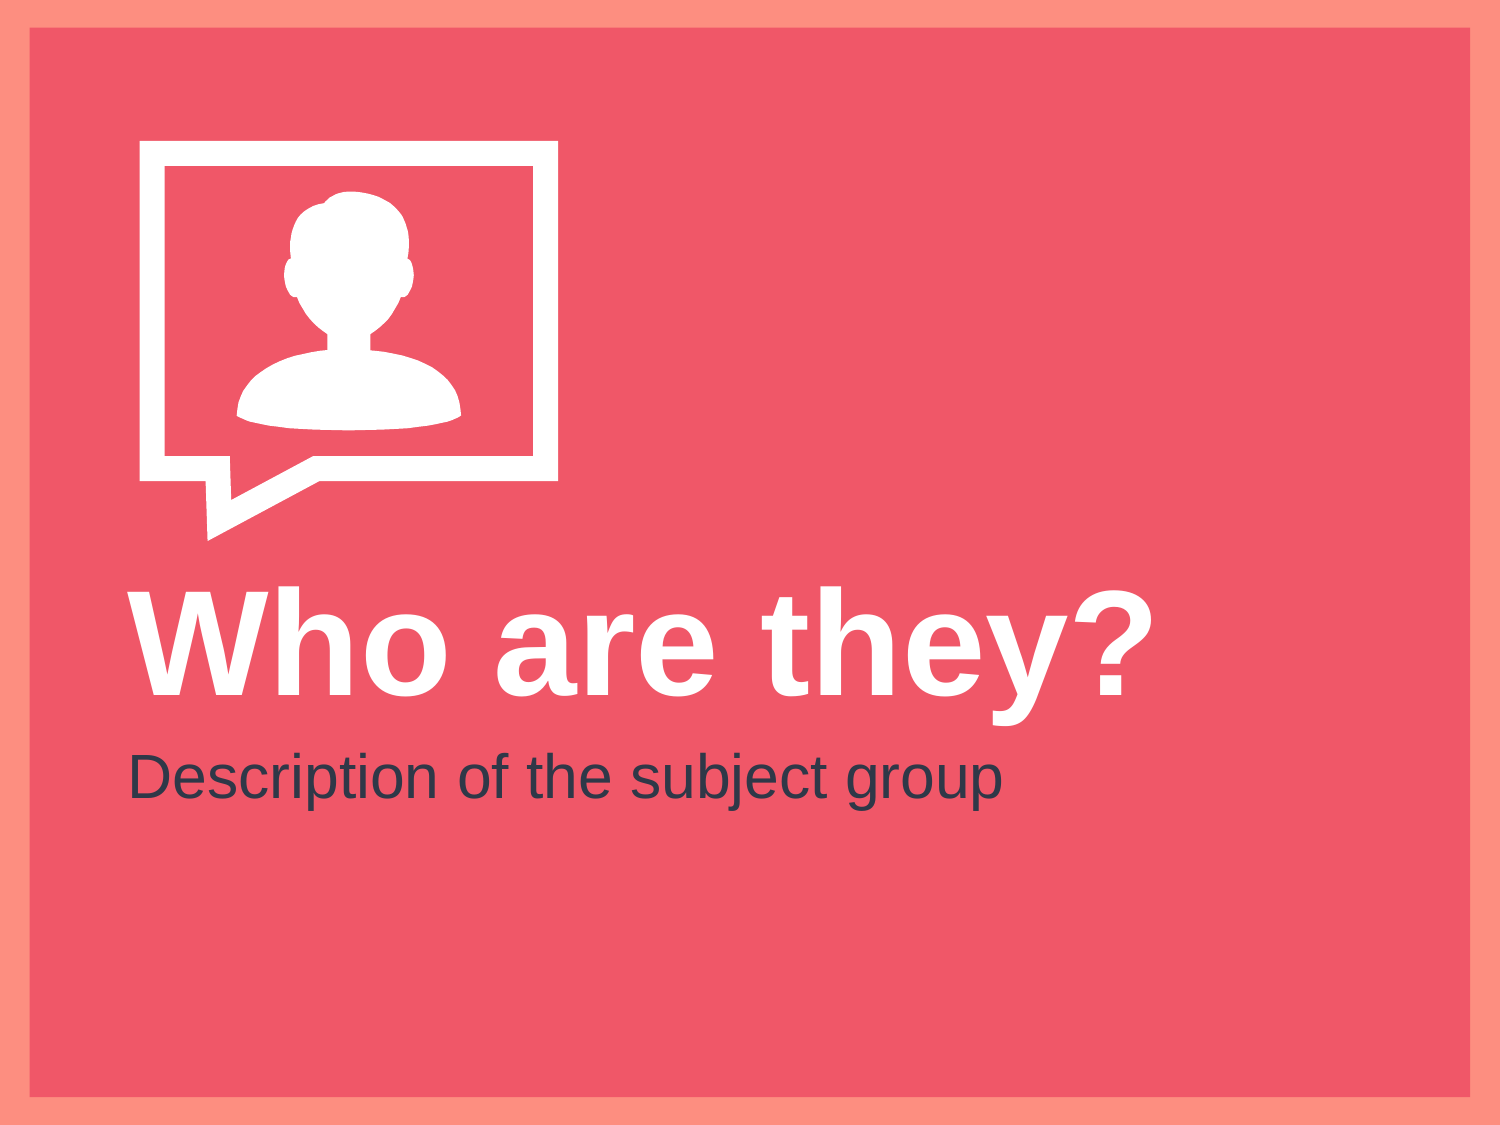

Who are they?
Description of the subject group